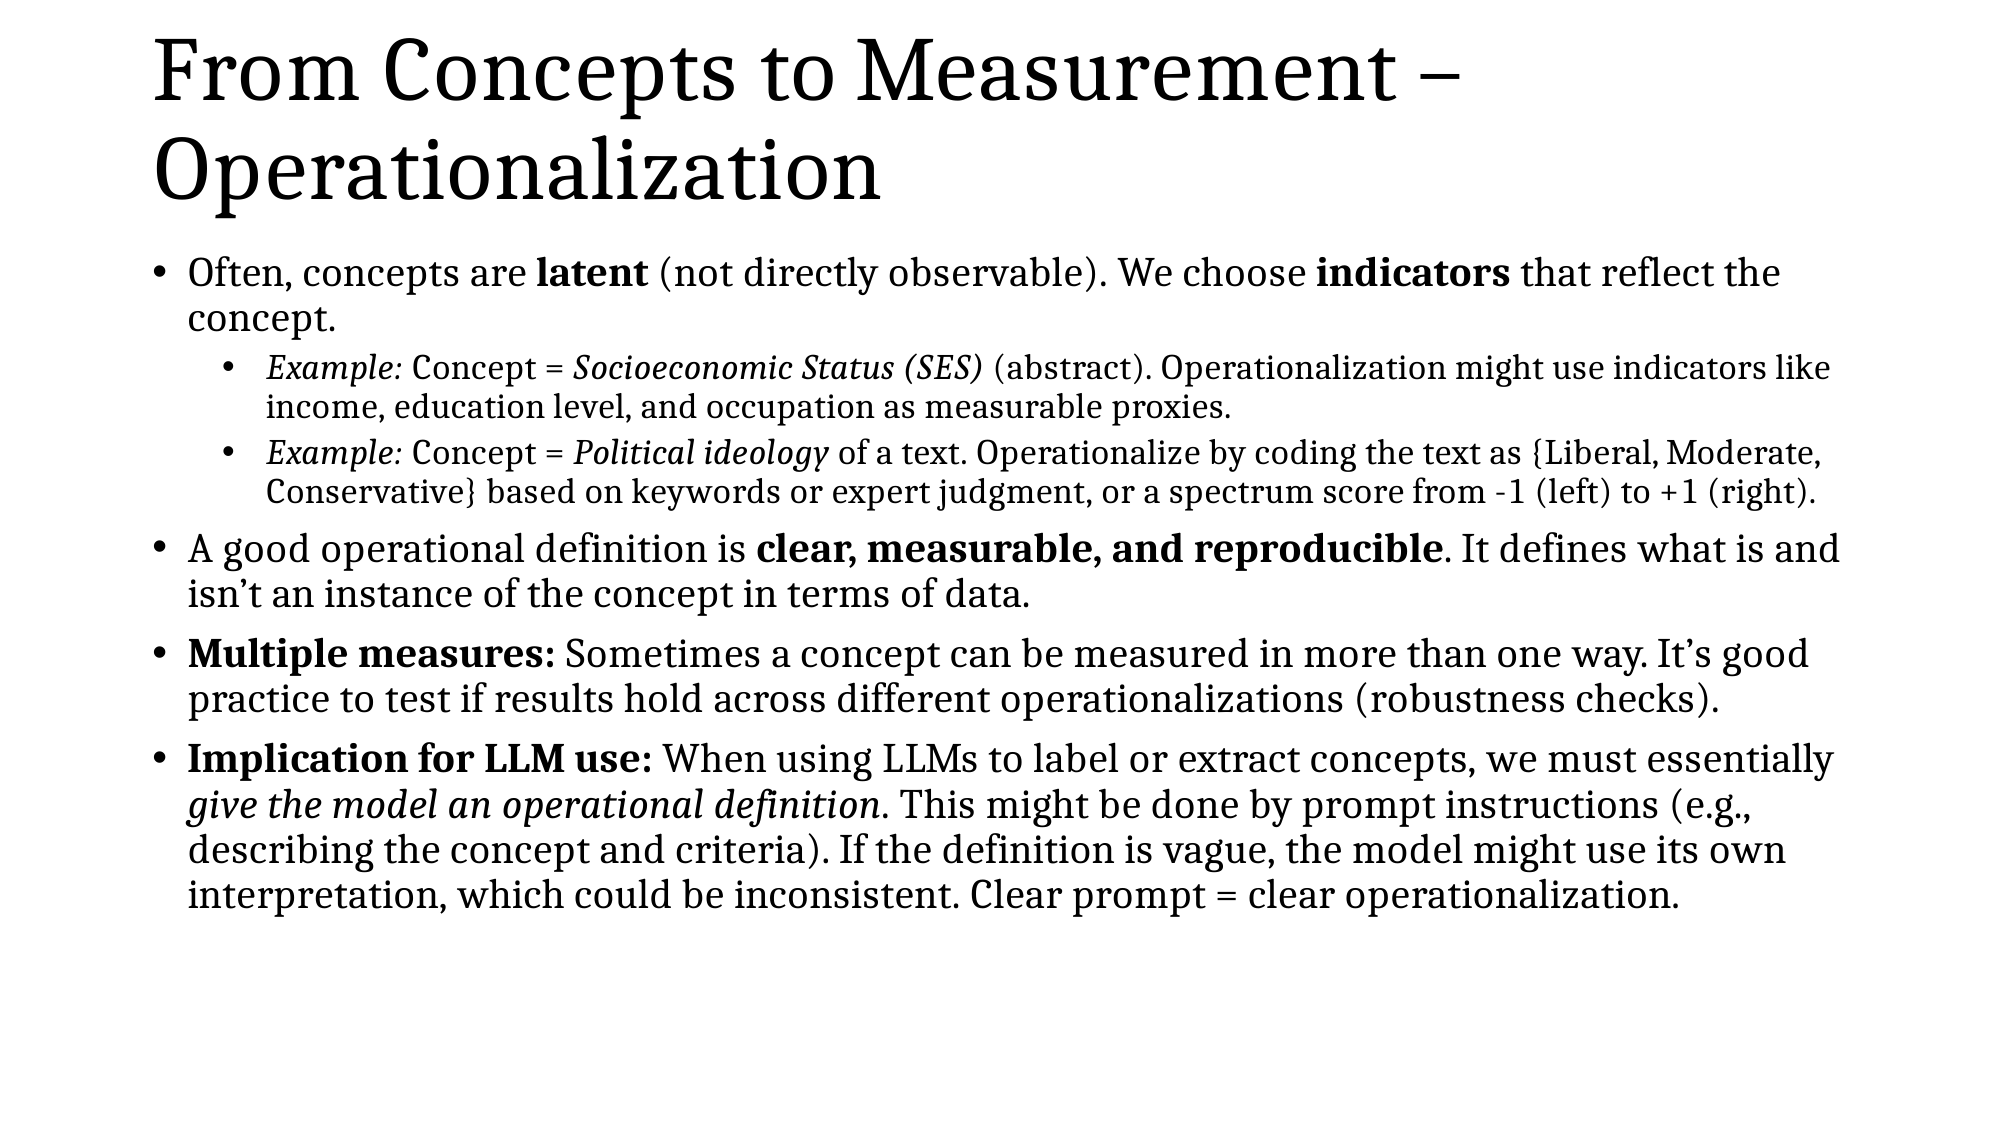

# From Concepts to Measurement – Operationalization
Often, concepts are latent (not directly observable). We choose indicators that reflect the concept.
Example: Concept = Socioeconomic Status (SES) (abstract). Operationalization might use indicators like income, education level, and occupation as measurable proxies.
Example: Concept = Political ideology of a text. Operationalize by coding the text as {Liberal, Moderate, Conservative} based on keywords or expert judgment, or a spectrum score from -1 (left) to +1 (right).
A good operational definition is clear, measurable, and reproducible. It defines what is and isn’t an instance of the concept in terms of data.
Multiple measures: Sometimes a concept can be measured in more than one way. It’s good practice to test if results hold across different operationalizations (robustness checks).
Implication for LLM use: When using LLMs to label or extract concepts, we must essentially give the model an operational definition. This might be done by prompt instructions (e.g., describing the concept and criteria). If the definition is vague, the model might use its own interpretation, which could be inconsistent. Clear prompt = clear operationalization.